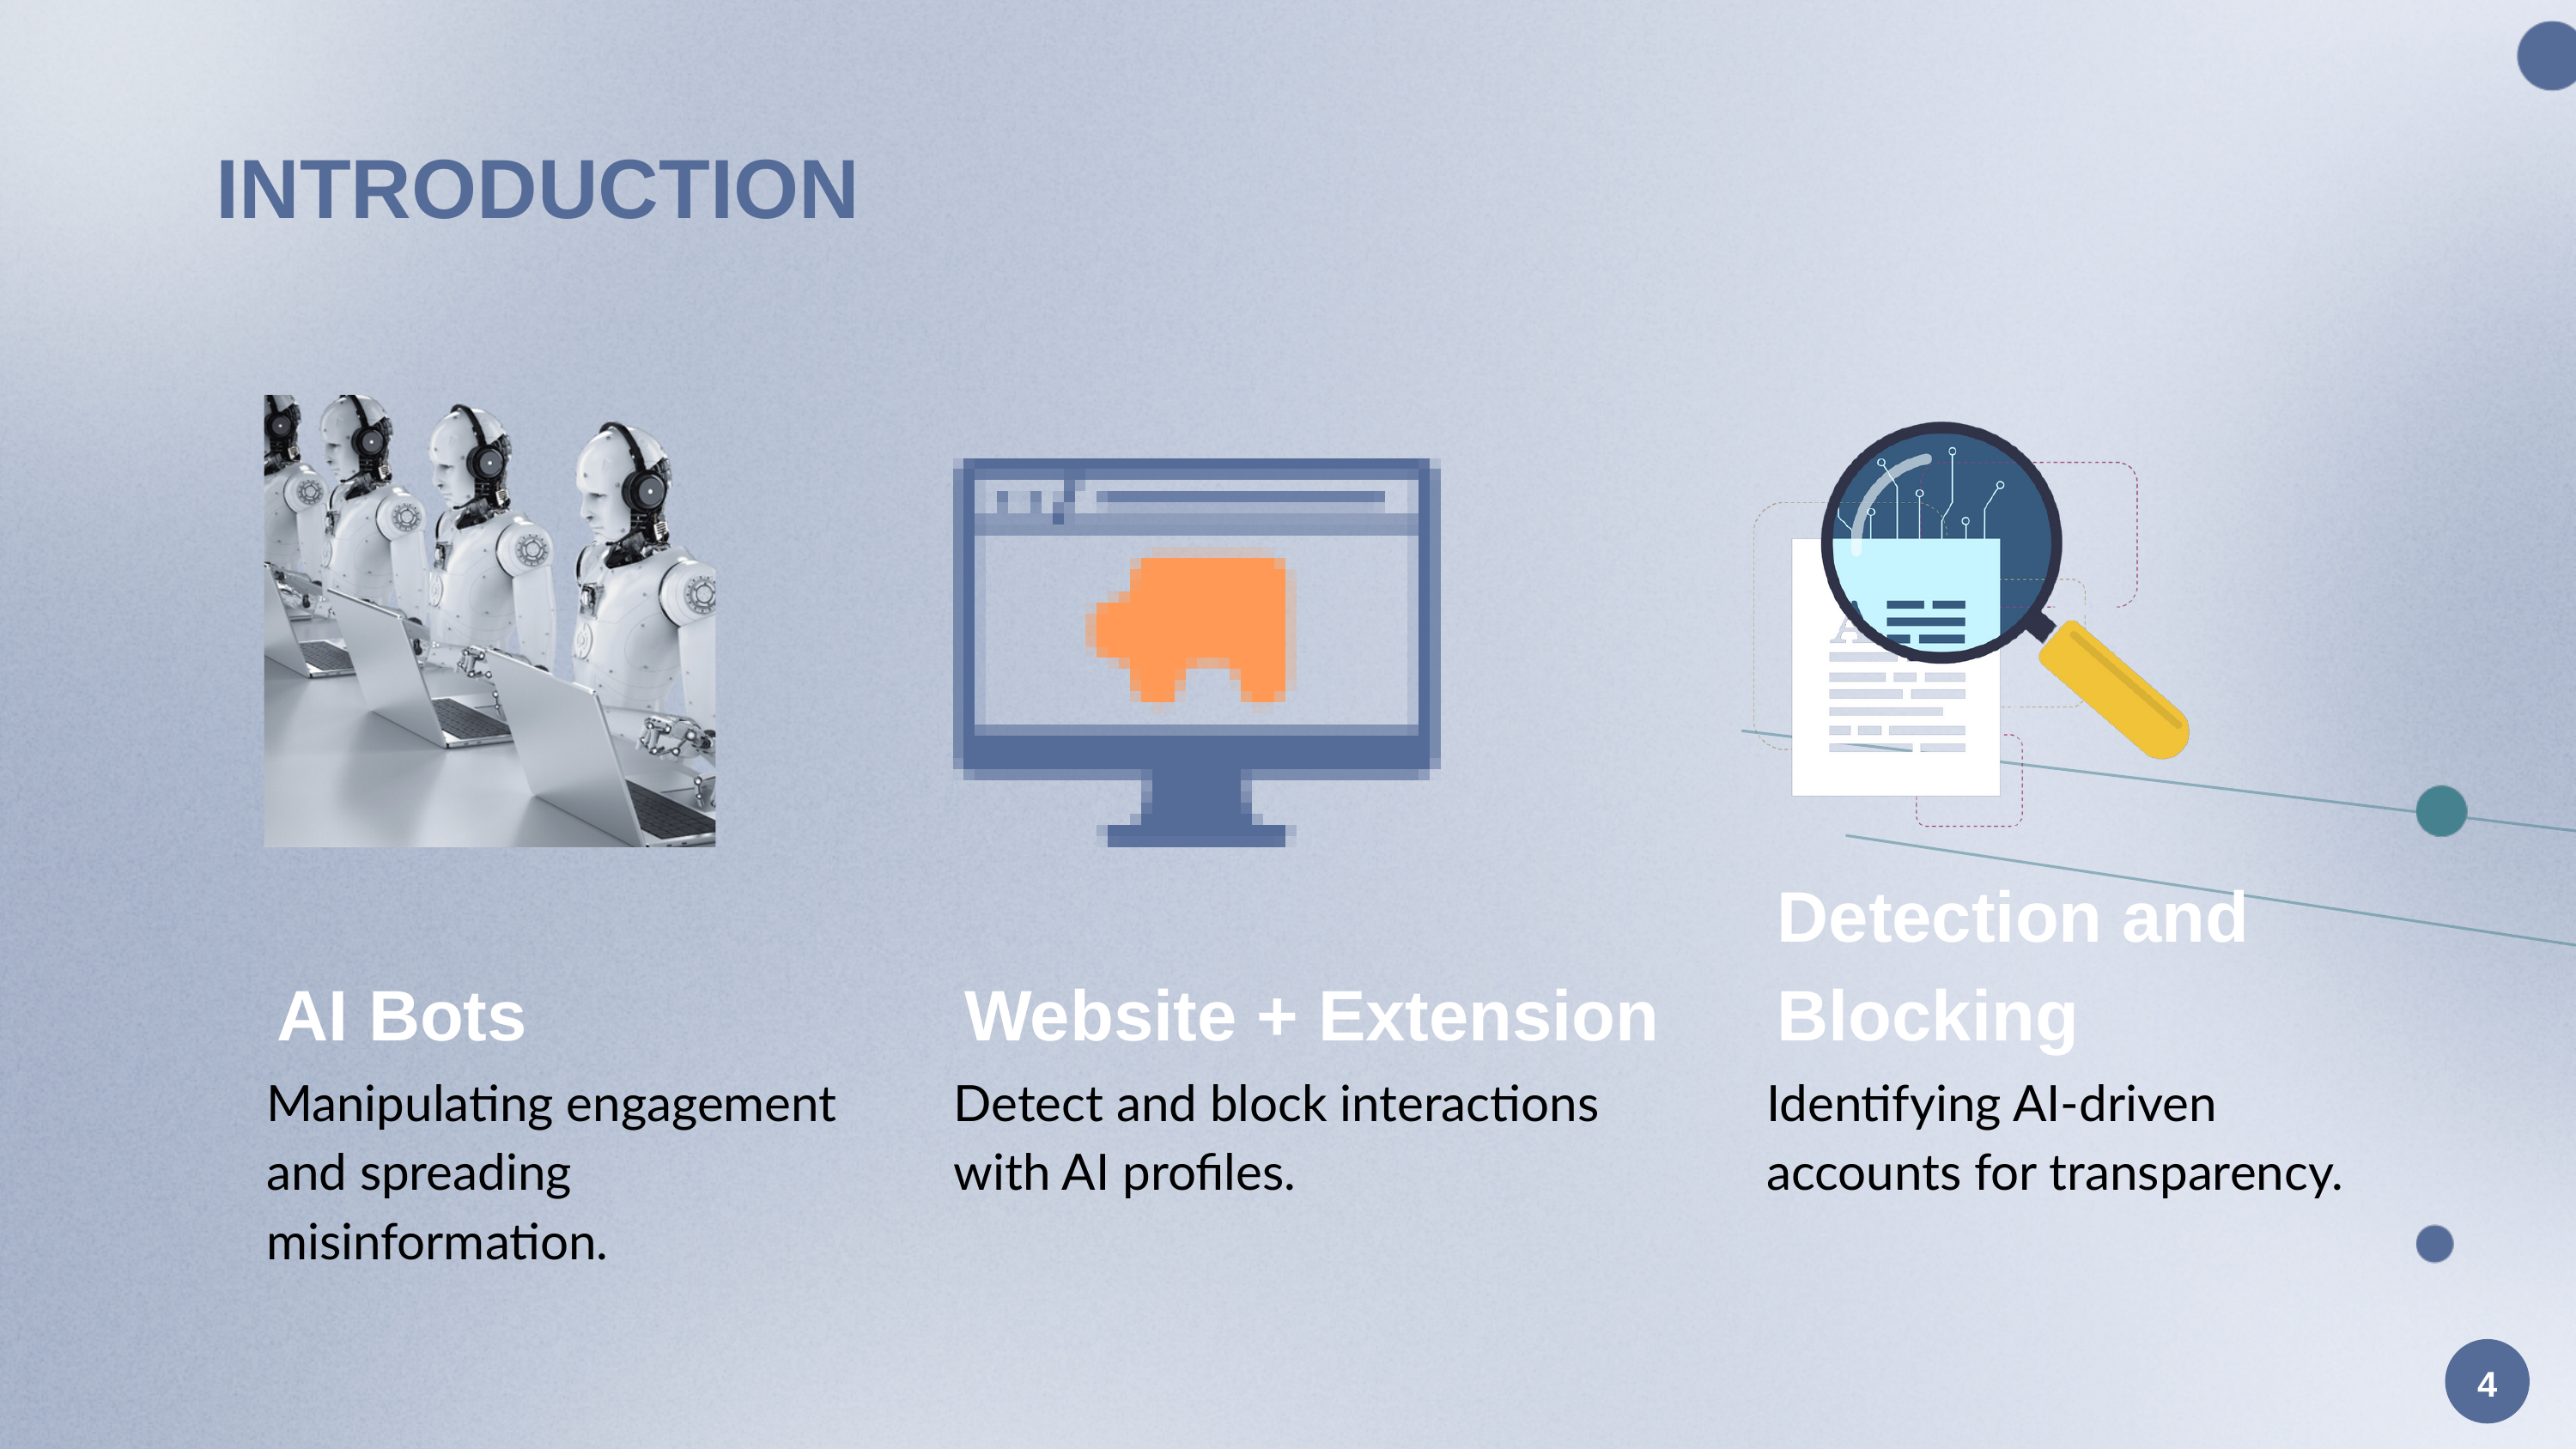

INTRODUCTION

Detection and Blocking

AI Bots
Website + Extension
Manipulating engagement and spreading misinformation.
Detect and block interactions with AI profiles.
Identifying AI-driven accounts for transparency.

4